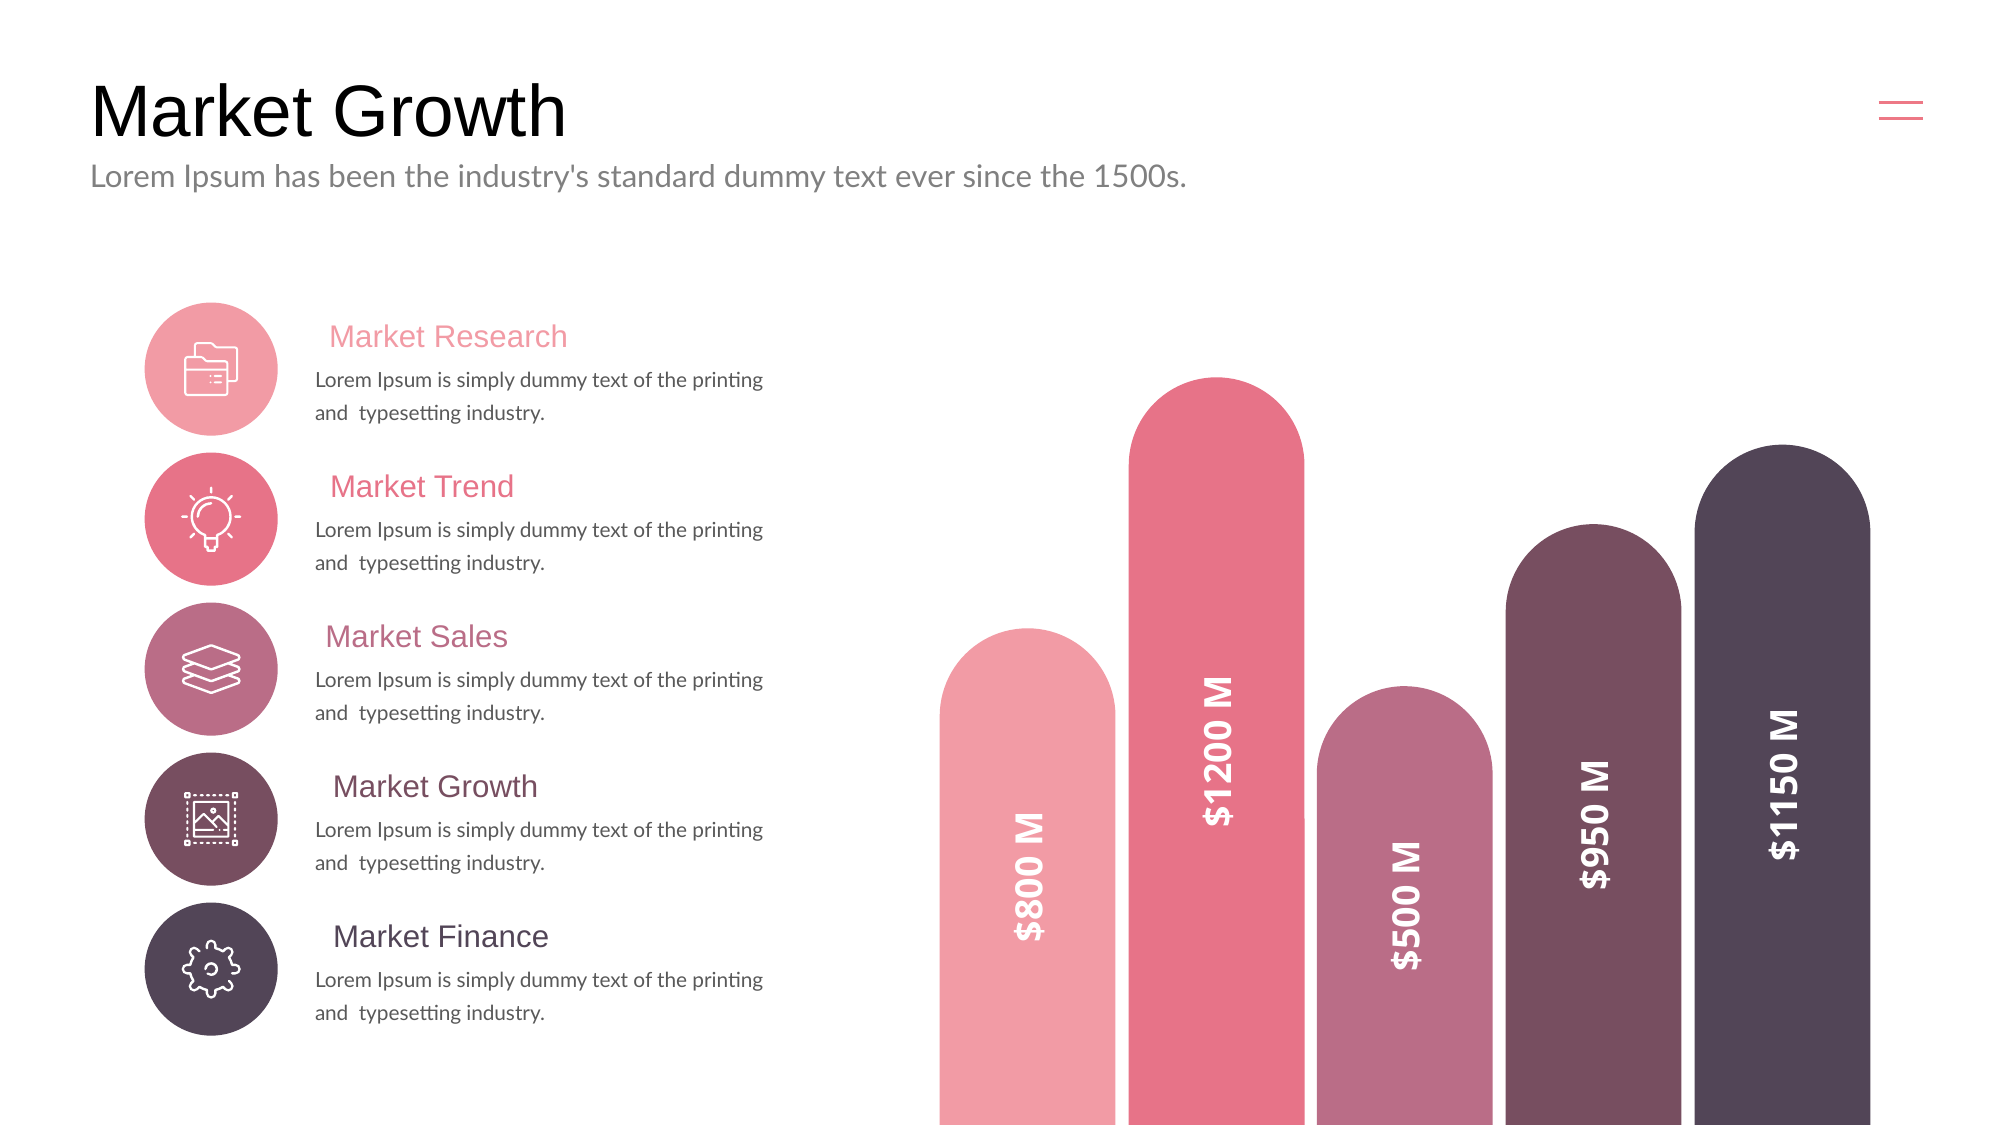

# Market Growth
Lorem Ipsum has been the industry's standard dummy text ever since the 1500s.

Market Research

Lorem Ipsum is simply dummy text of the printing and  typesetting industry.

Market Trend

Lorem Ipsum is simply dummy text of the printing and  typesetting industry.

Market Sales

Lorem Ipsum is simply dummy text of the printing and  typesetting industry.

$1200 M

$1150 M
Market Growth

$950 M
Lorem Ipsum is simply dummy text of the printing and  typesetting industry.
$800 M
$500 M

Market Finance

Lorem Ipsum is simply dummy text of the printing and  typesetting industry.